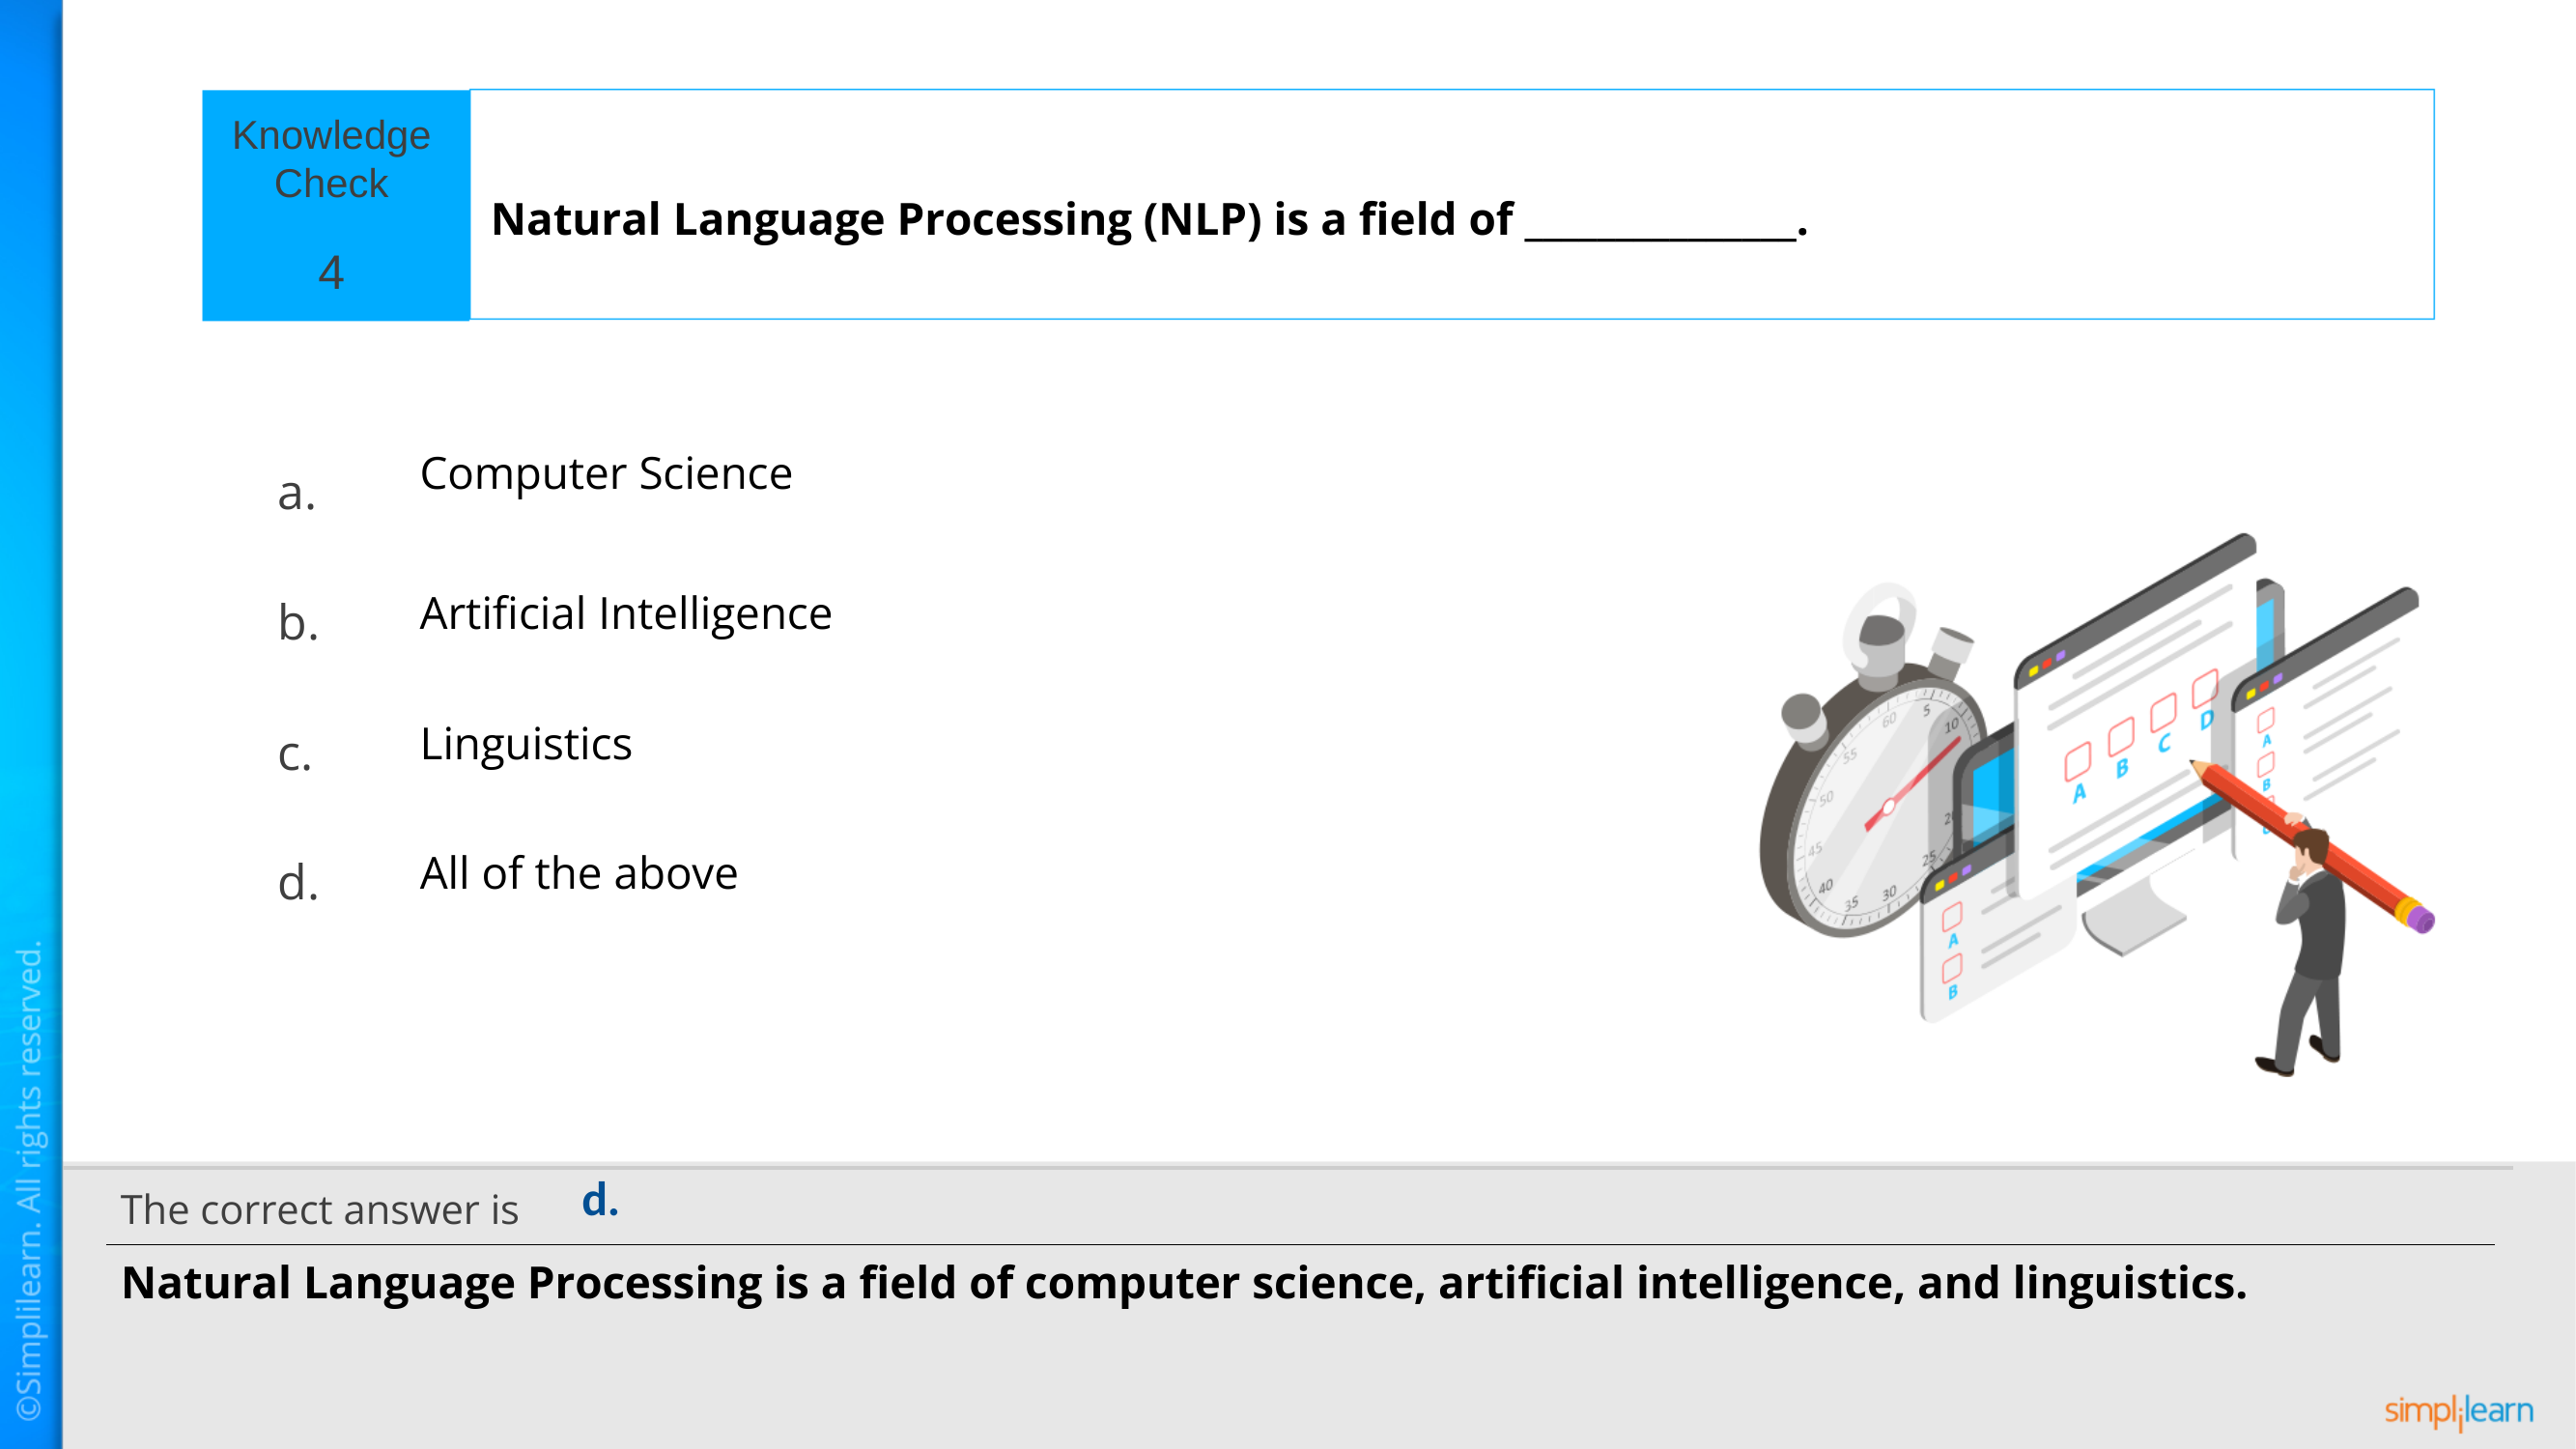

Natural Language Processing (NLP) is a field of _______________.
4
Computer Science
Artificial Intelligence
Linguistics
All of the above
d.
Natural Language Processing is a field of computer science, artificial intelligence, and linguistics.